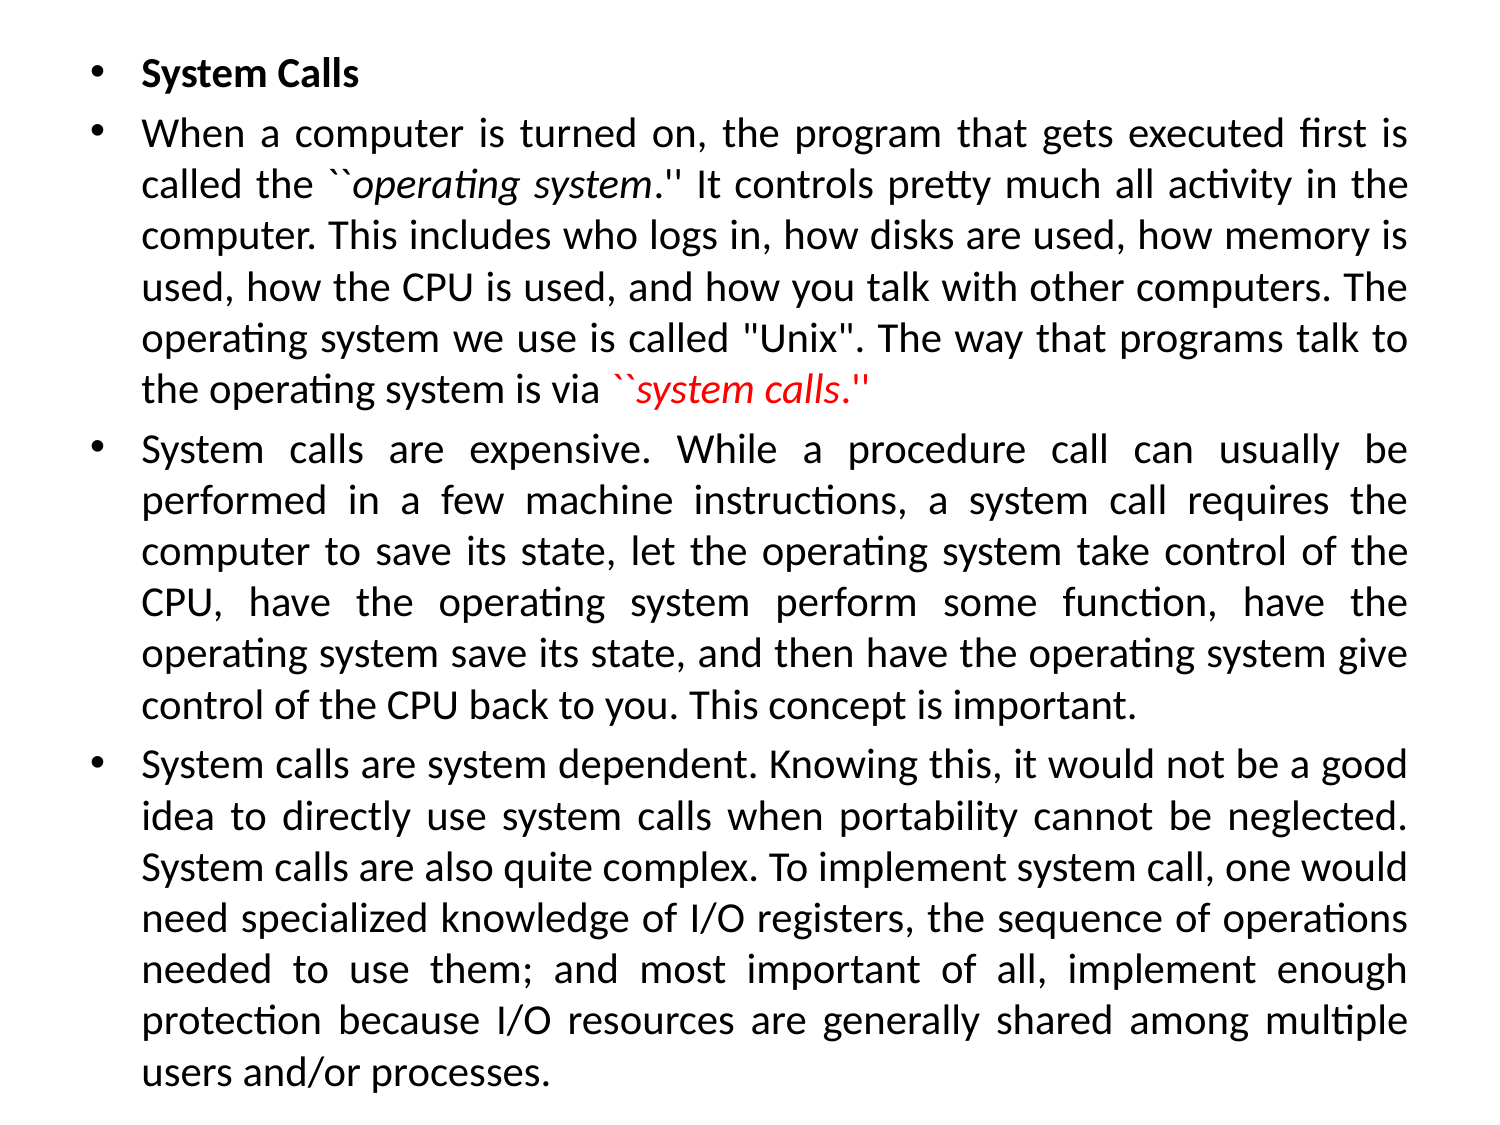

System Calls
When a computer is turned on, the program that gets executed first is called the ``operating system.'' It controls pretty much all activity in the computer. This includes who logs in, how disks are used, how memory is used, how the CPU is used, and how you talk with other computers. The operating system we use is called "Unix". The way that programs talk to the operating system is via ``system calls.''
System calls are expensive. While a procedure call can usually be performed in a few machine instructions, a system call requires the computer to save its state, let the operating system take control of the CPU, have the operating system perform some function, have the operating system save its state, and then have the operating system give control of the CPU back to you. This concept is important.
System calls are system dependent. Knowing this, it would not be a good idea to directly use system calls when portability cannot be neglected. System calls are also quite complex. To implement system call, one would need specialized knowledge of I/O registers, the sequence of operations needed to use them; and most important of all, implement enough protection because I/O resources are generally shared among multiple users and/or processes.